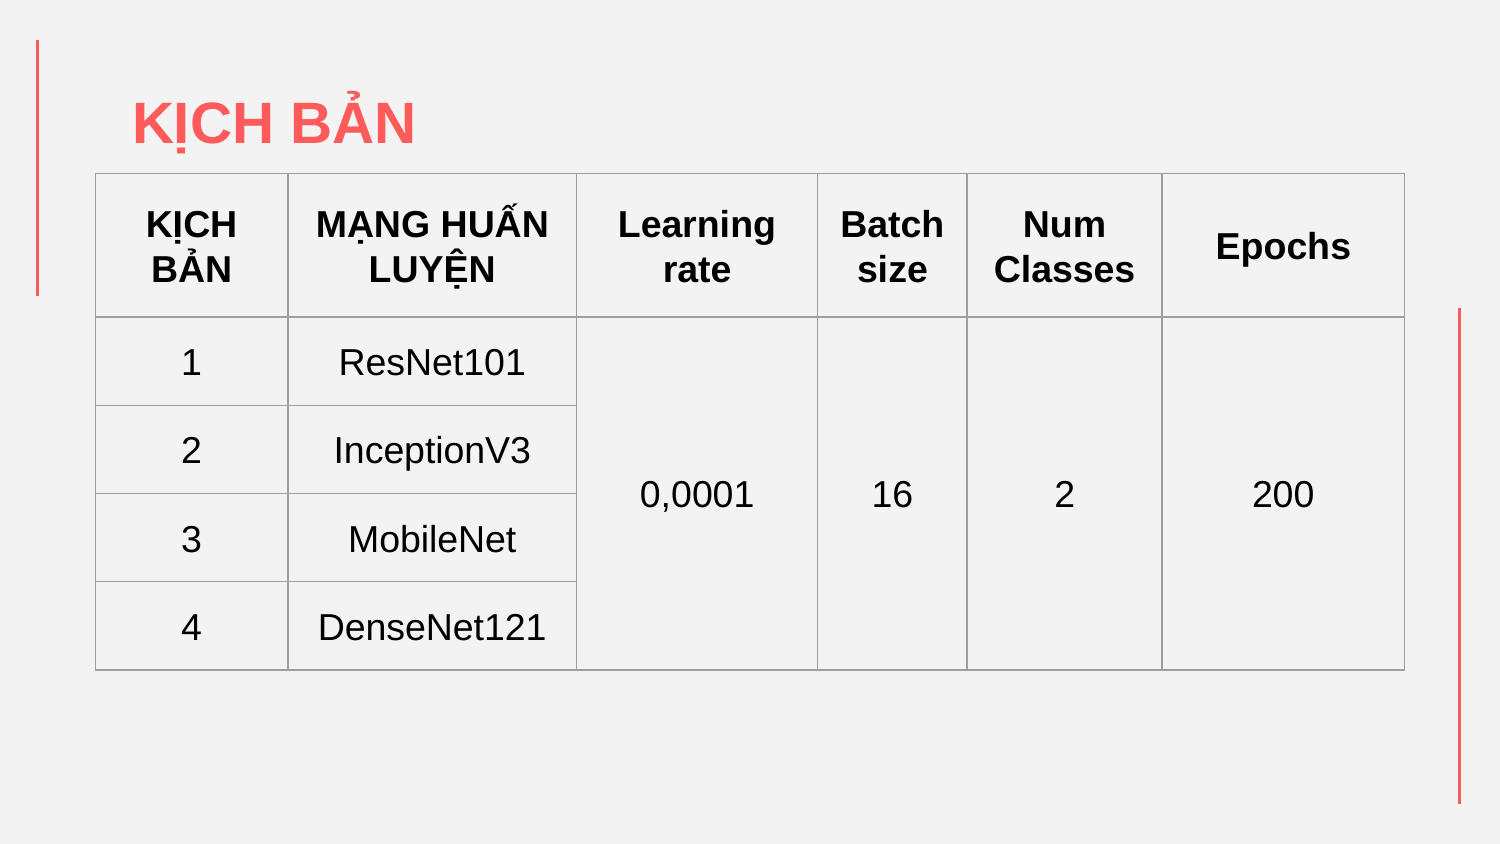

# KỊCH BẢN
| KỊCH BẢN | MẠNG HUẤN LUYỆN | Learning rate | Batch size | Num Classes | Epochs |
| --- | --- | --- | --- | --- | --- |
| 1 | ResNet101 | 0,0001 | 16 | 2 | 200 |
| 2 | InceptionV3 |  |  |  |  |
| 3 | MobileNet |  |  |  |  |
| 4 | DenseNet121 |  |  |  |  |